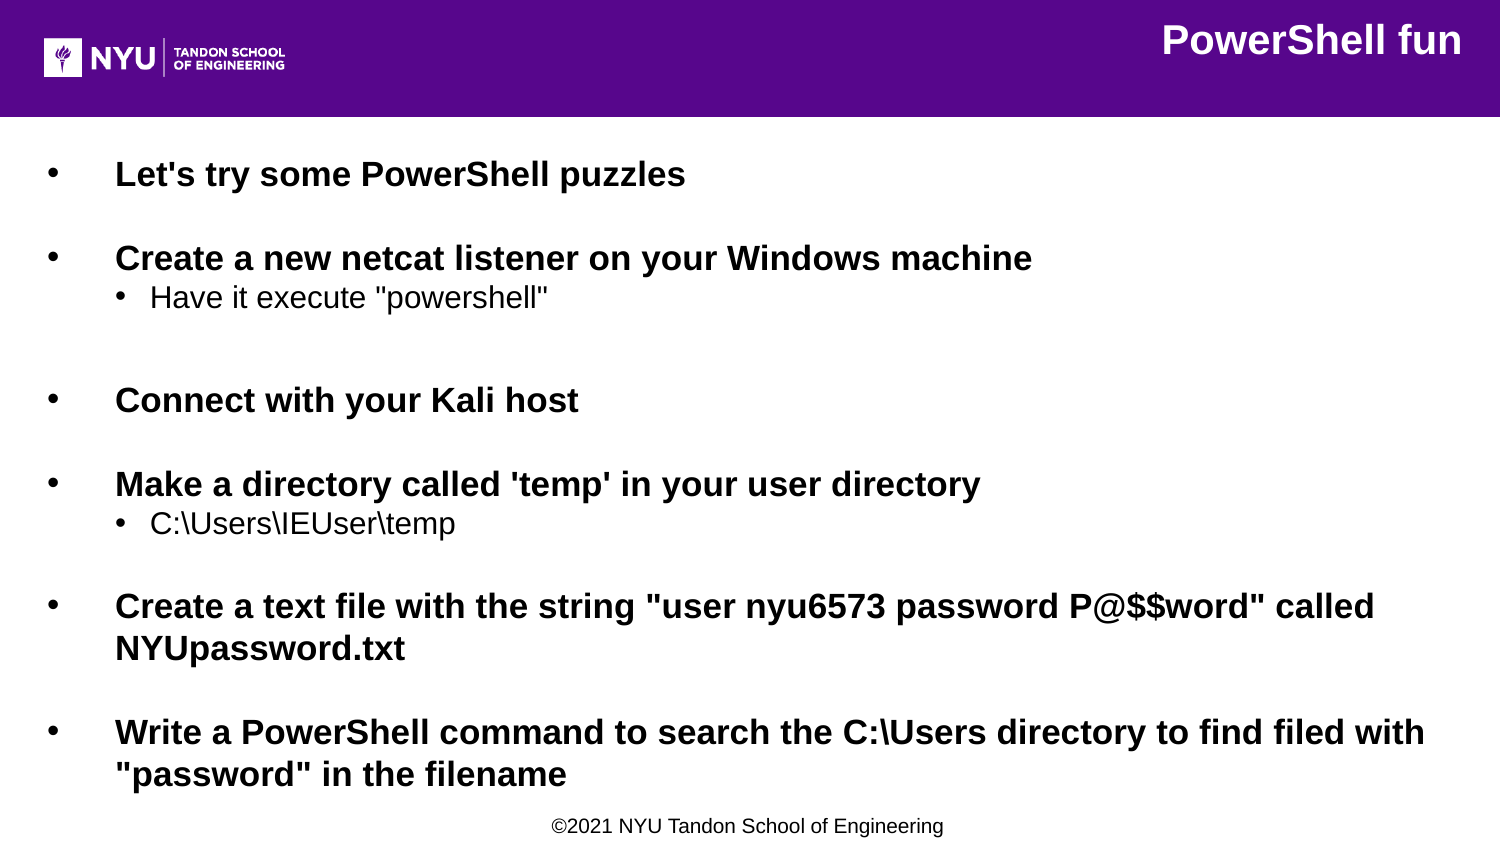

PowerShell fun
Let's try some PowerShell puzzles

Create a new netcat listener on your Windows machine
Have it execute "powershell"

Connect with your Kali host

Make a directory called 'temp' in your user directory
C:\Users\IEUser\temp

Create a text file with the string "user nyu6573 password P@$$word" called NYUpassword.txt

Write a PowerShell command to search the C:\Users directory to find filed with "password" in the filename